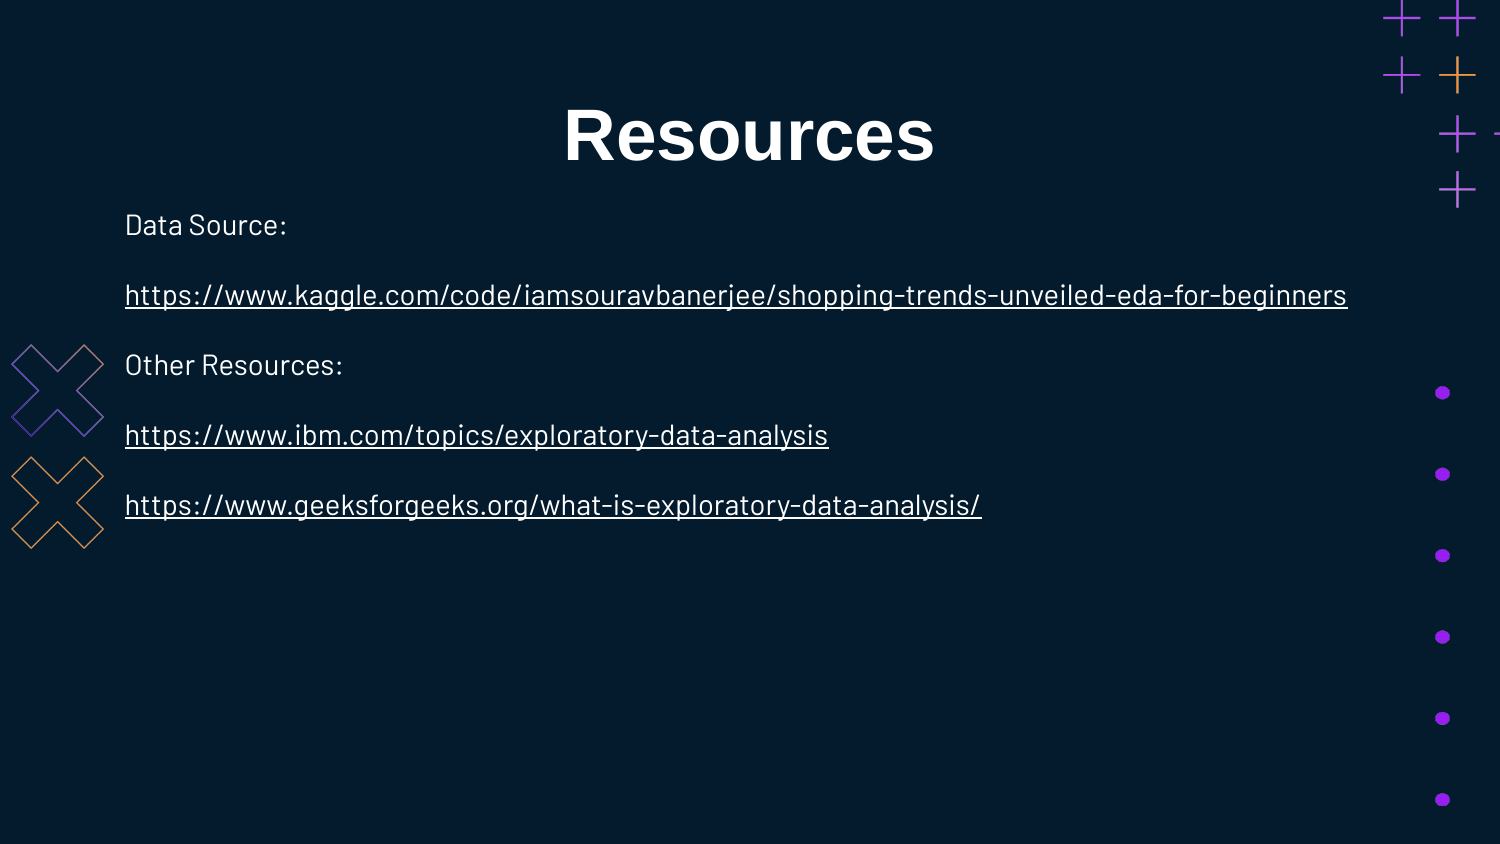

# Resources
Data Source:
https://www.kaggle.com/code/iamsouravbanerjee/shopping-trends-unveiled-eda-for-beginners

Other Resources:

https://www.ibm.com/topics/exploratory-data-analysis

https://www.geeksforgeeks.org/what-is-exploratory-data-analysis/